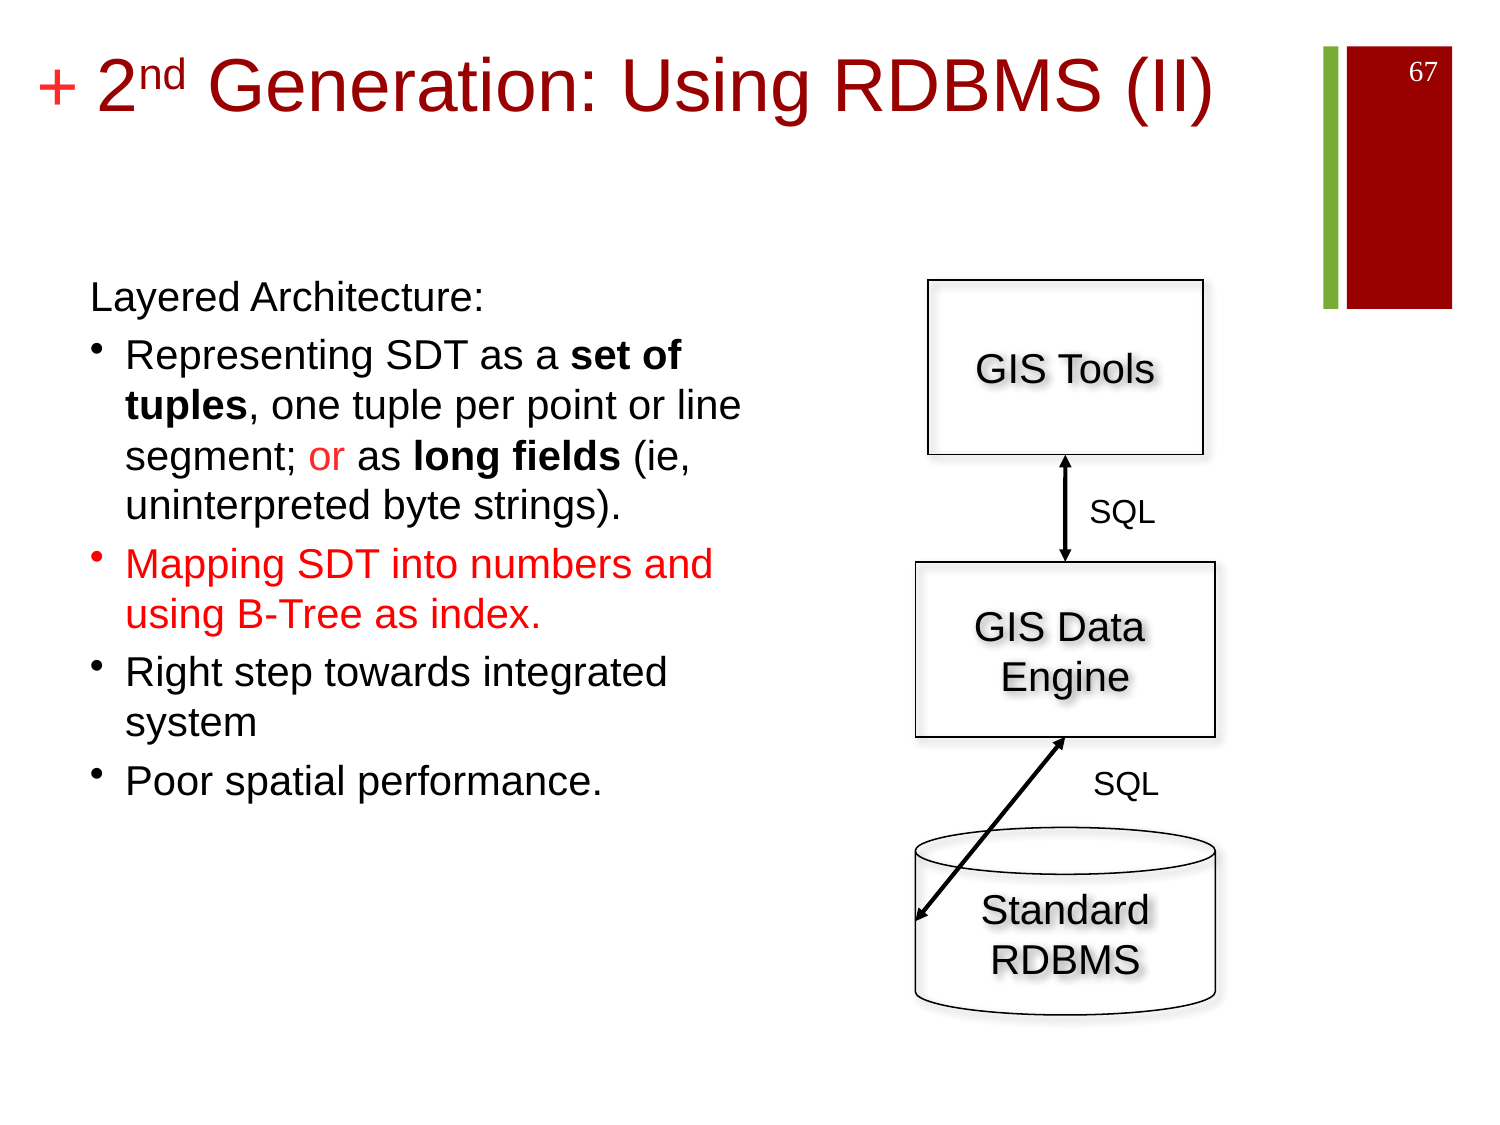

# 2nd Generation: Using RDBMS (II)
67
Layered Architecture:
Representing SDT as a set of tuples, one tuple per point or line segment; or as long fields (ie, uninterpreted byte strings).
Mapping SDT into numbers and using B-Tree as index.
Right step towards integrated system
Poor spatial performance.
GIS Tools
SQL
GIS Data
Engine
SQL
Standard
RDBMS